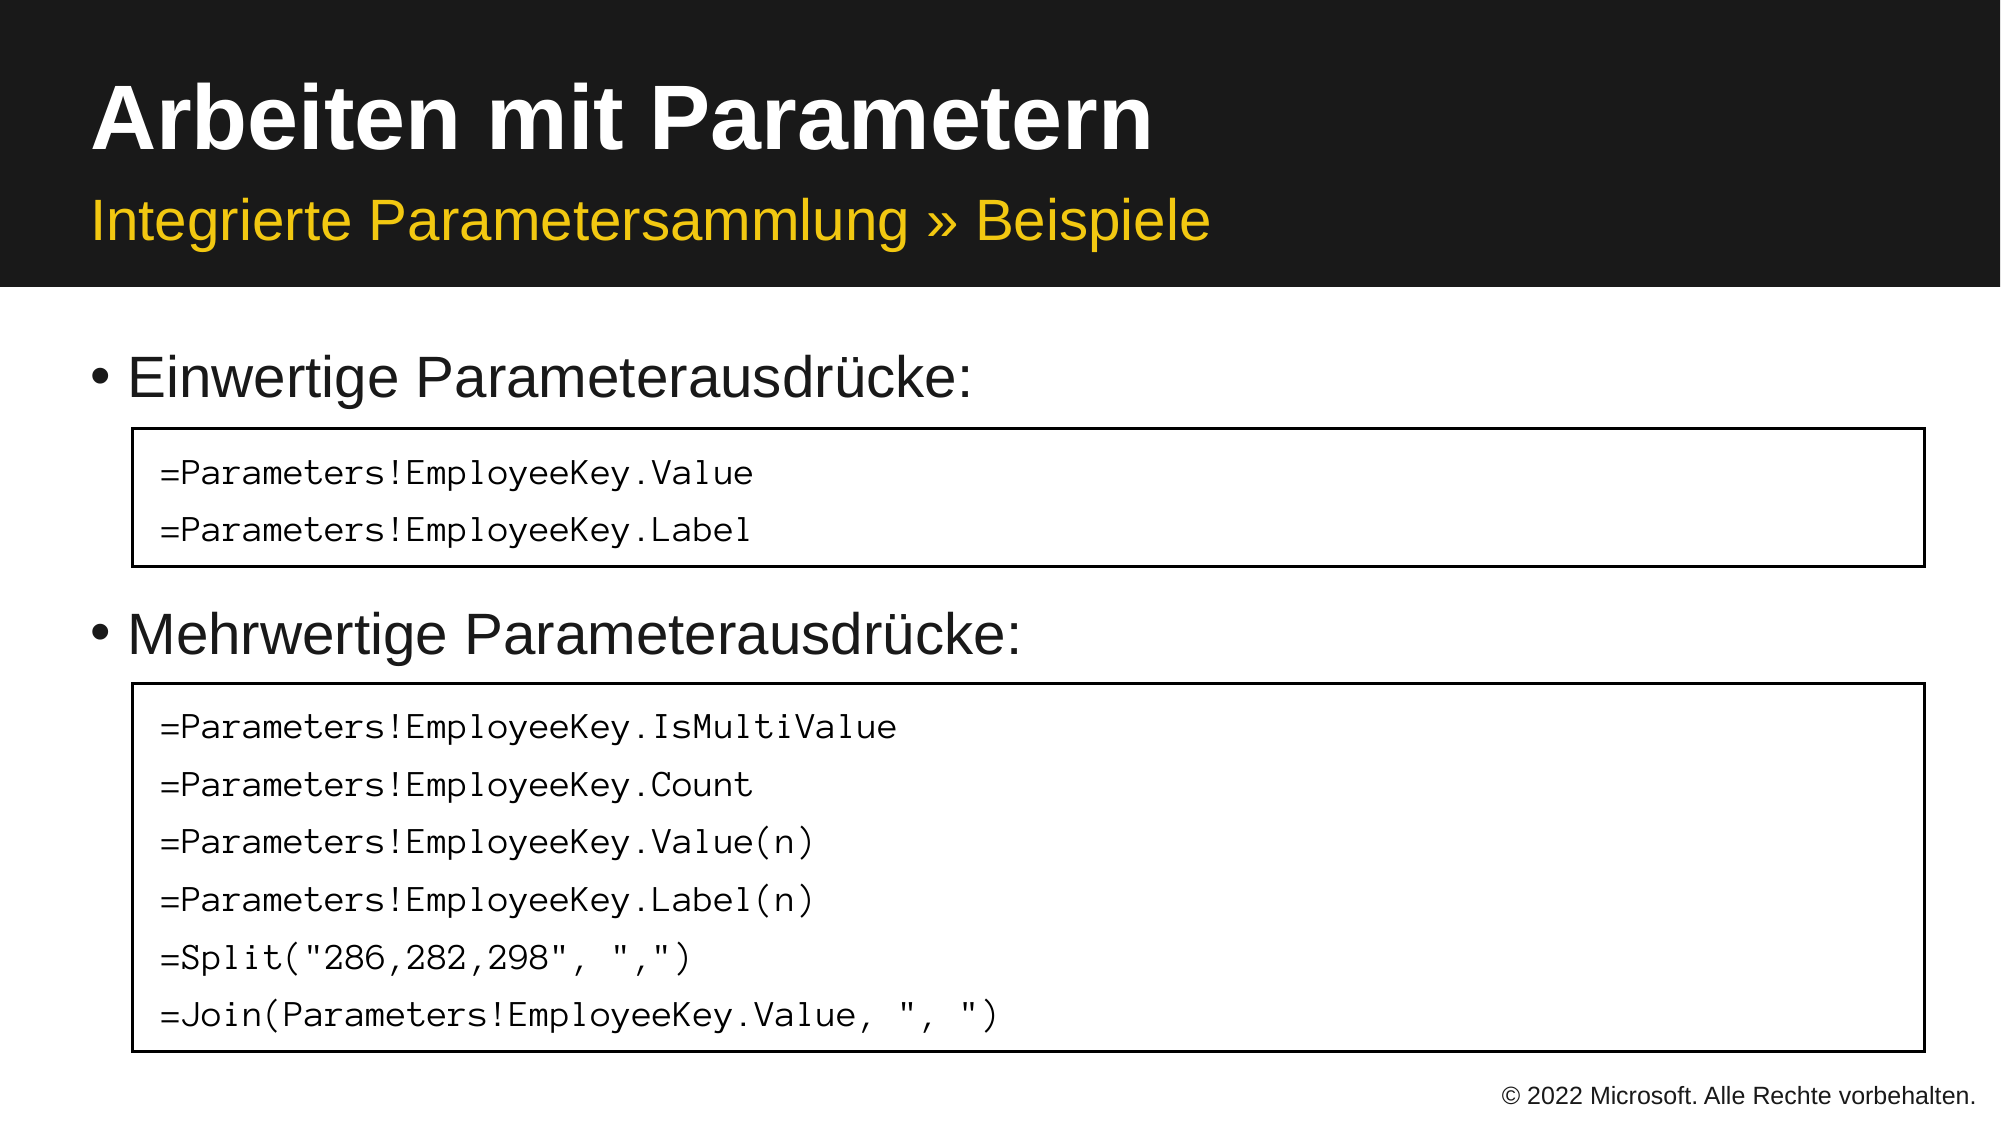

# Arbeiten mit Parametern
Integrierte Parametersammlung » Beispiele
Einwertige Parameterausdrücke:

=Parameters!EmployeeKey.Value
=Parameters!EmployeeKey.Label
Mehrwertige Parameterausdrücke:

=Parameters!EmployeeKey.IsMultiValue
=Parameters!EmployeeKey.Count
=Parameters!EmployeeKey.Value(n)
=Parameters!EmployeeKey.Label(n)
=Split("286,282,298", ",")
=Join(Parameters!EmployeeKey.Value, ", ")
© 2022 Microsoft. Alle Rechte vorbehalten.